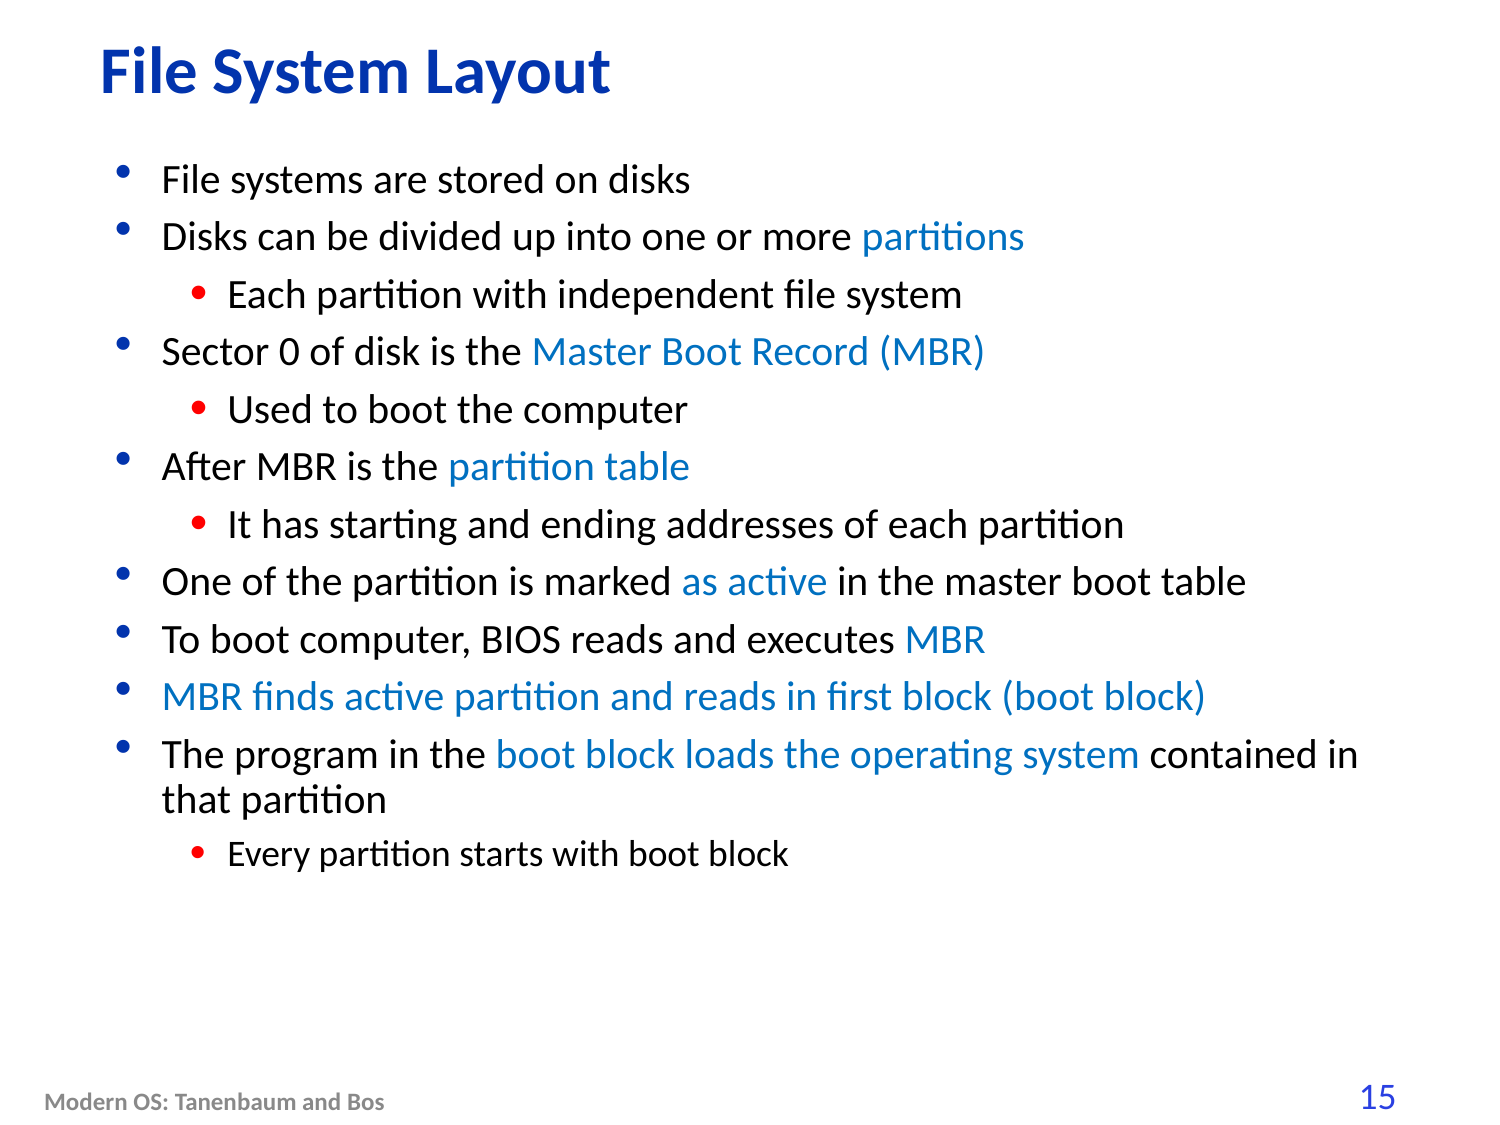

# File System Layout
File systems are stored on disks
Disks can be divided up into one or more partitions
Each partition with independent file system
Sector 0 of disk is the Master Boot Record (MBR)
Used to boot the computer
After MBR is the partition table
It has starting and ending addresses of each partition
One of the partition is marked as active in the master boot table
To boot computer, BIOS reads and executes MBR
MBR finds active partition and reads in first block (boot block)
The program in the boot block loads the operating system contained in that partition
Every partition starts with boot block

Modern OS: Tanenbaum and Bos